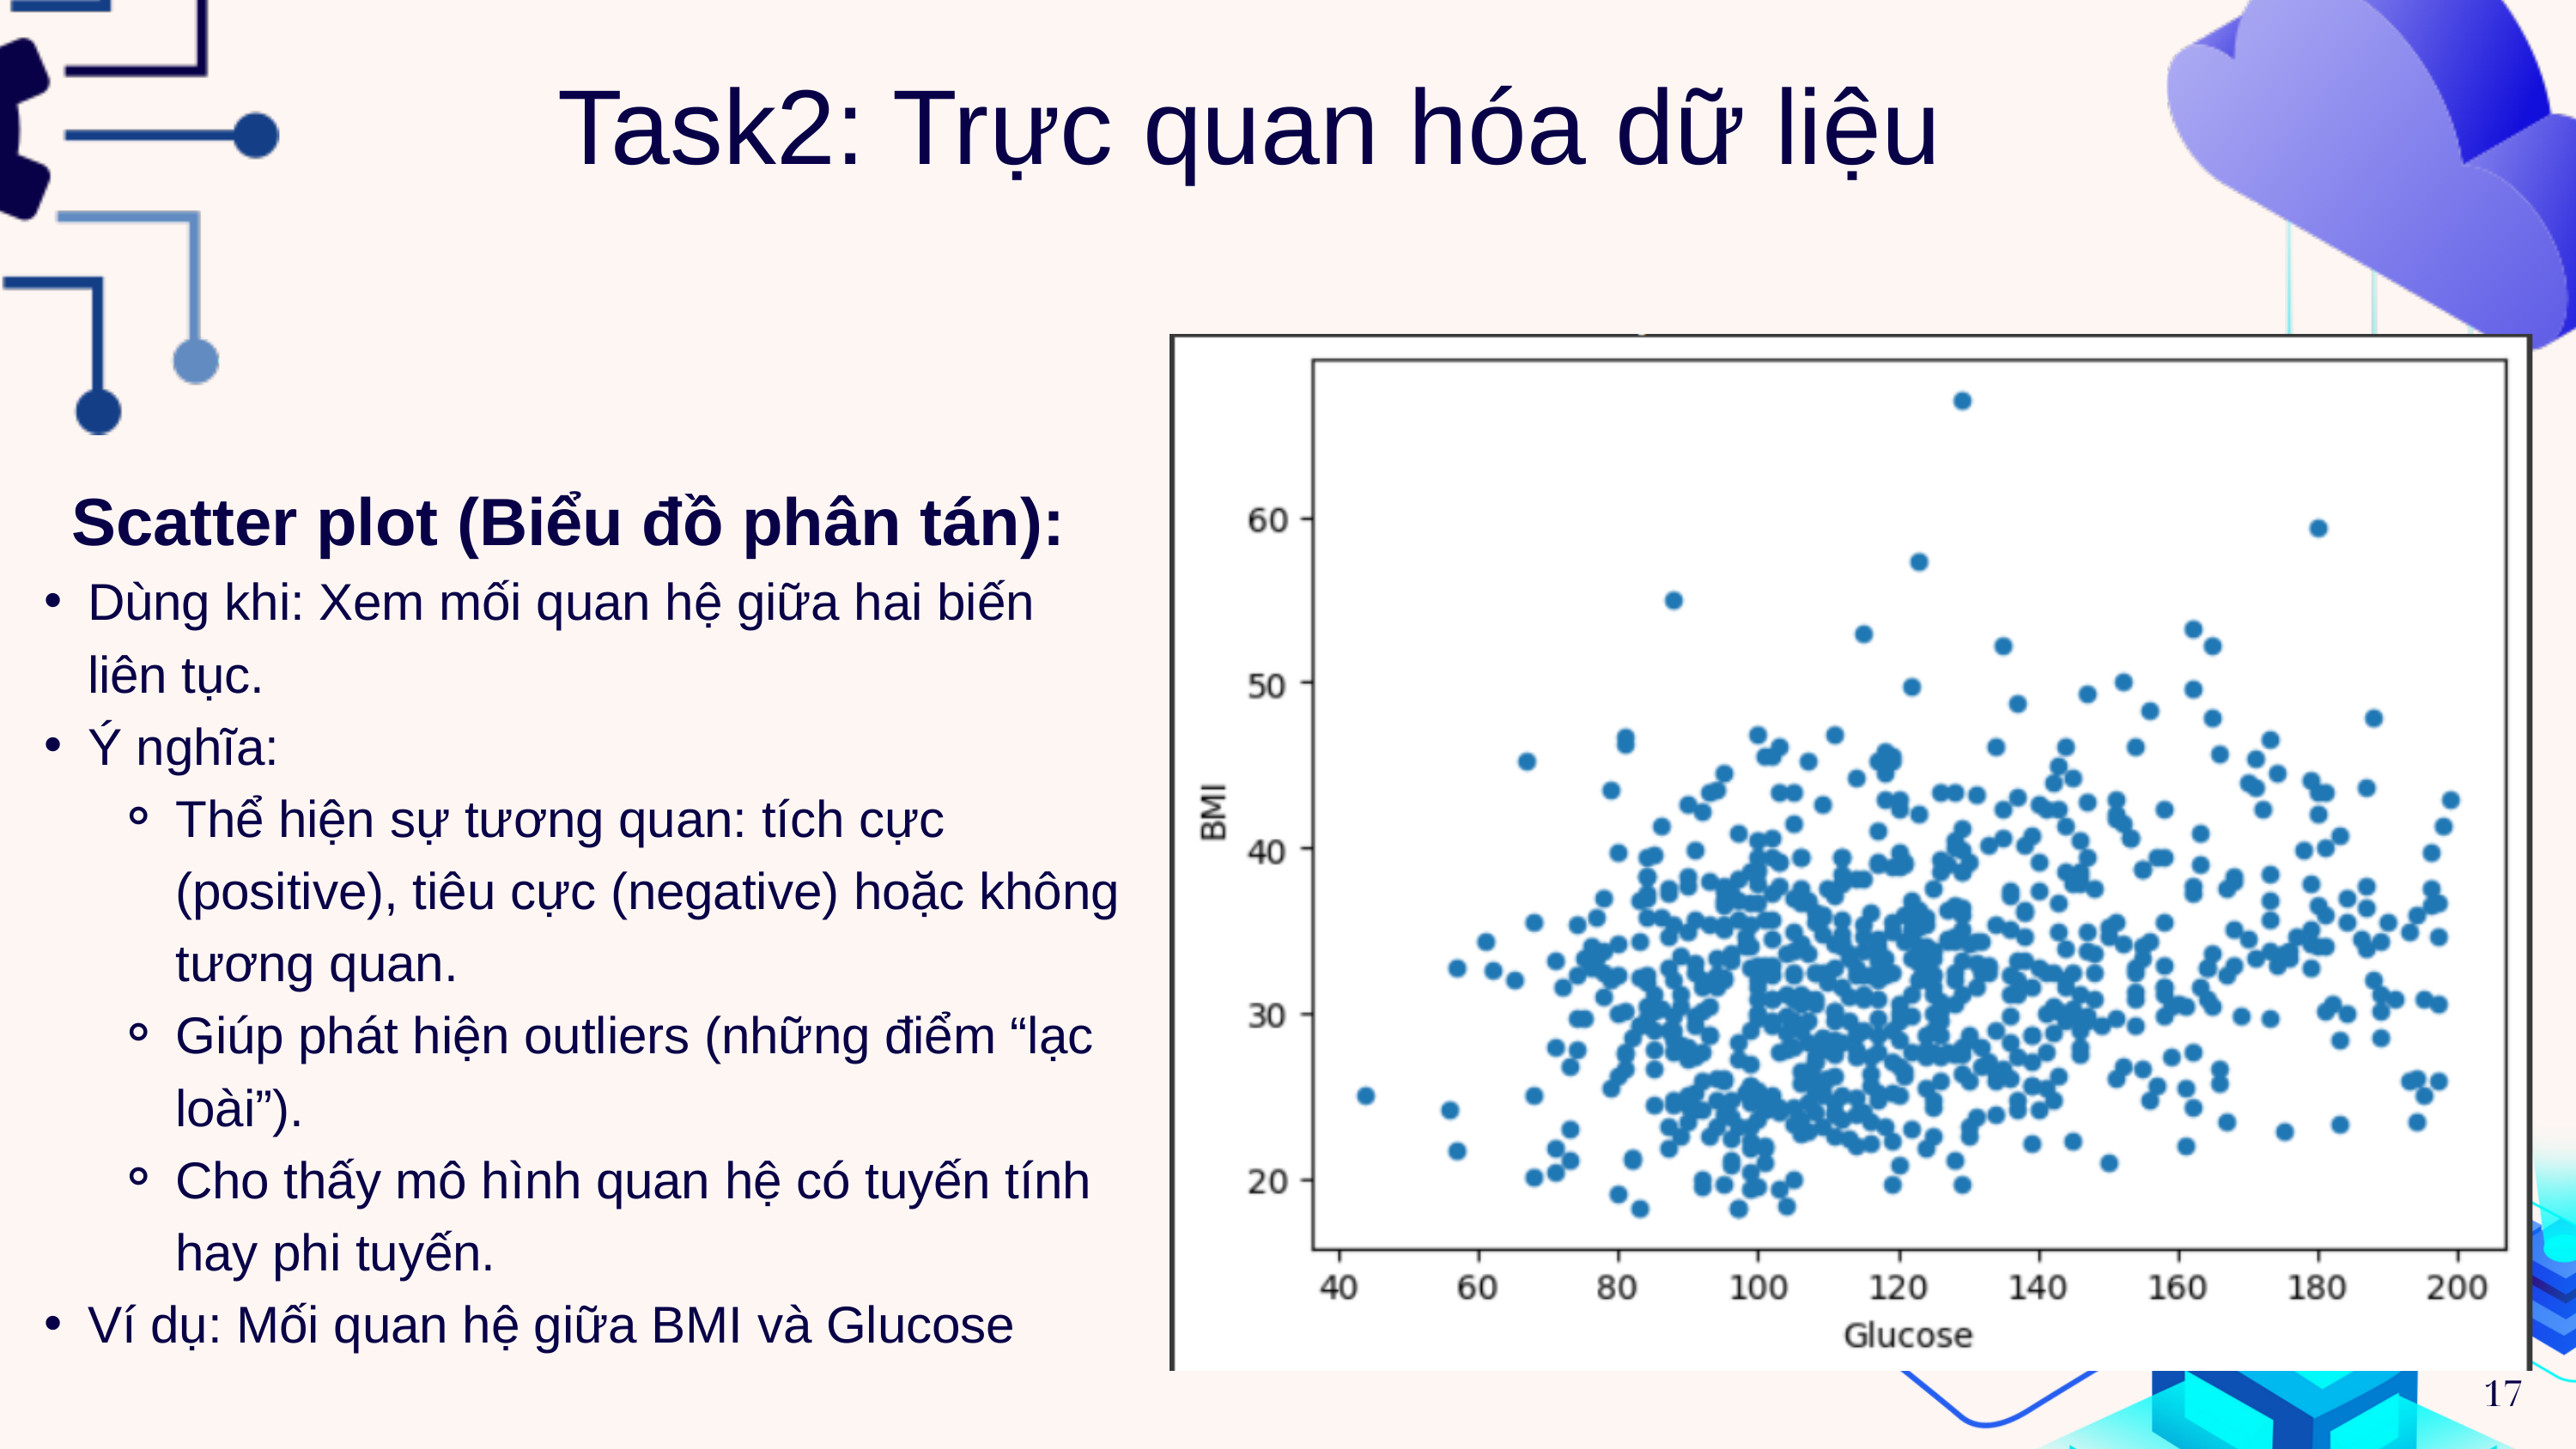

Task2: Trực quan hóa dữ liệu

 Scatter plot (Biểu đồ phân tán):
Dùng khi: Xem mối quan hệ giữa hai biến liên tục.
Ý nghĩa:
Thể hiện sự tương quan: tích cực (positive), tiêu cực (negative) hoặc không tương quan.
Giúp phát hiện outliers (những điểm “lạc loài”).
Cho thấy mô hình quan hệ có tuyến tính hay phi tuyến.
Ví dụ: Mối quan hệ giữa BMI và Glucose

17